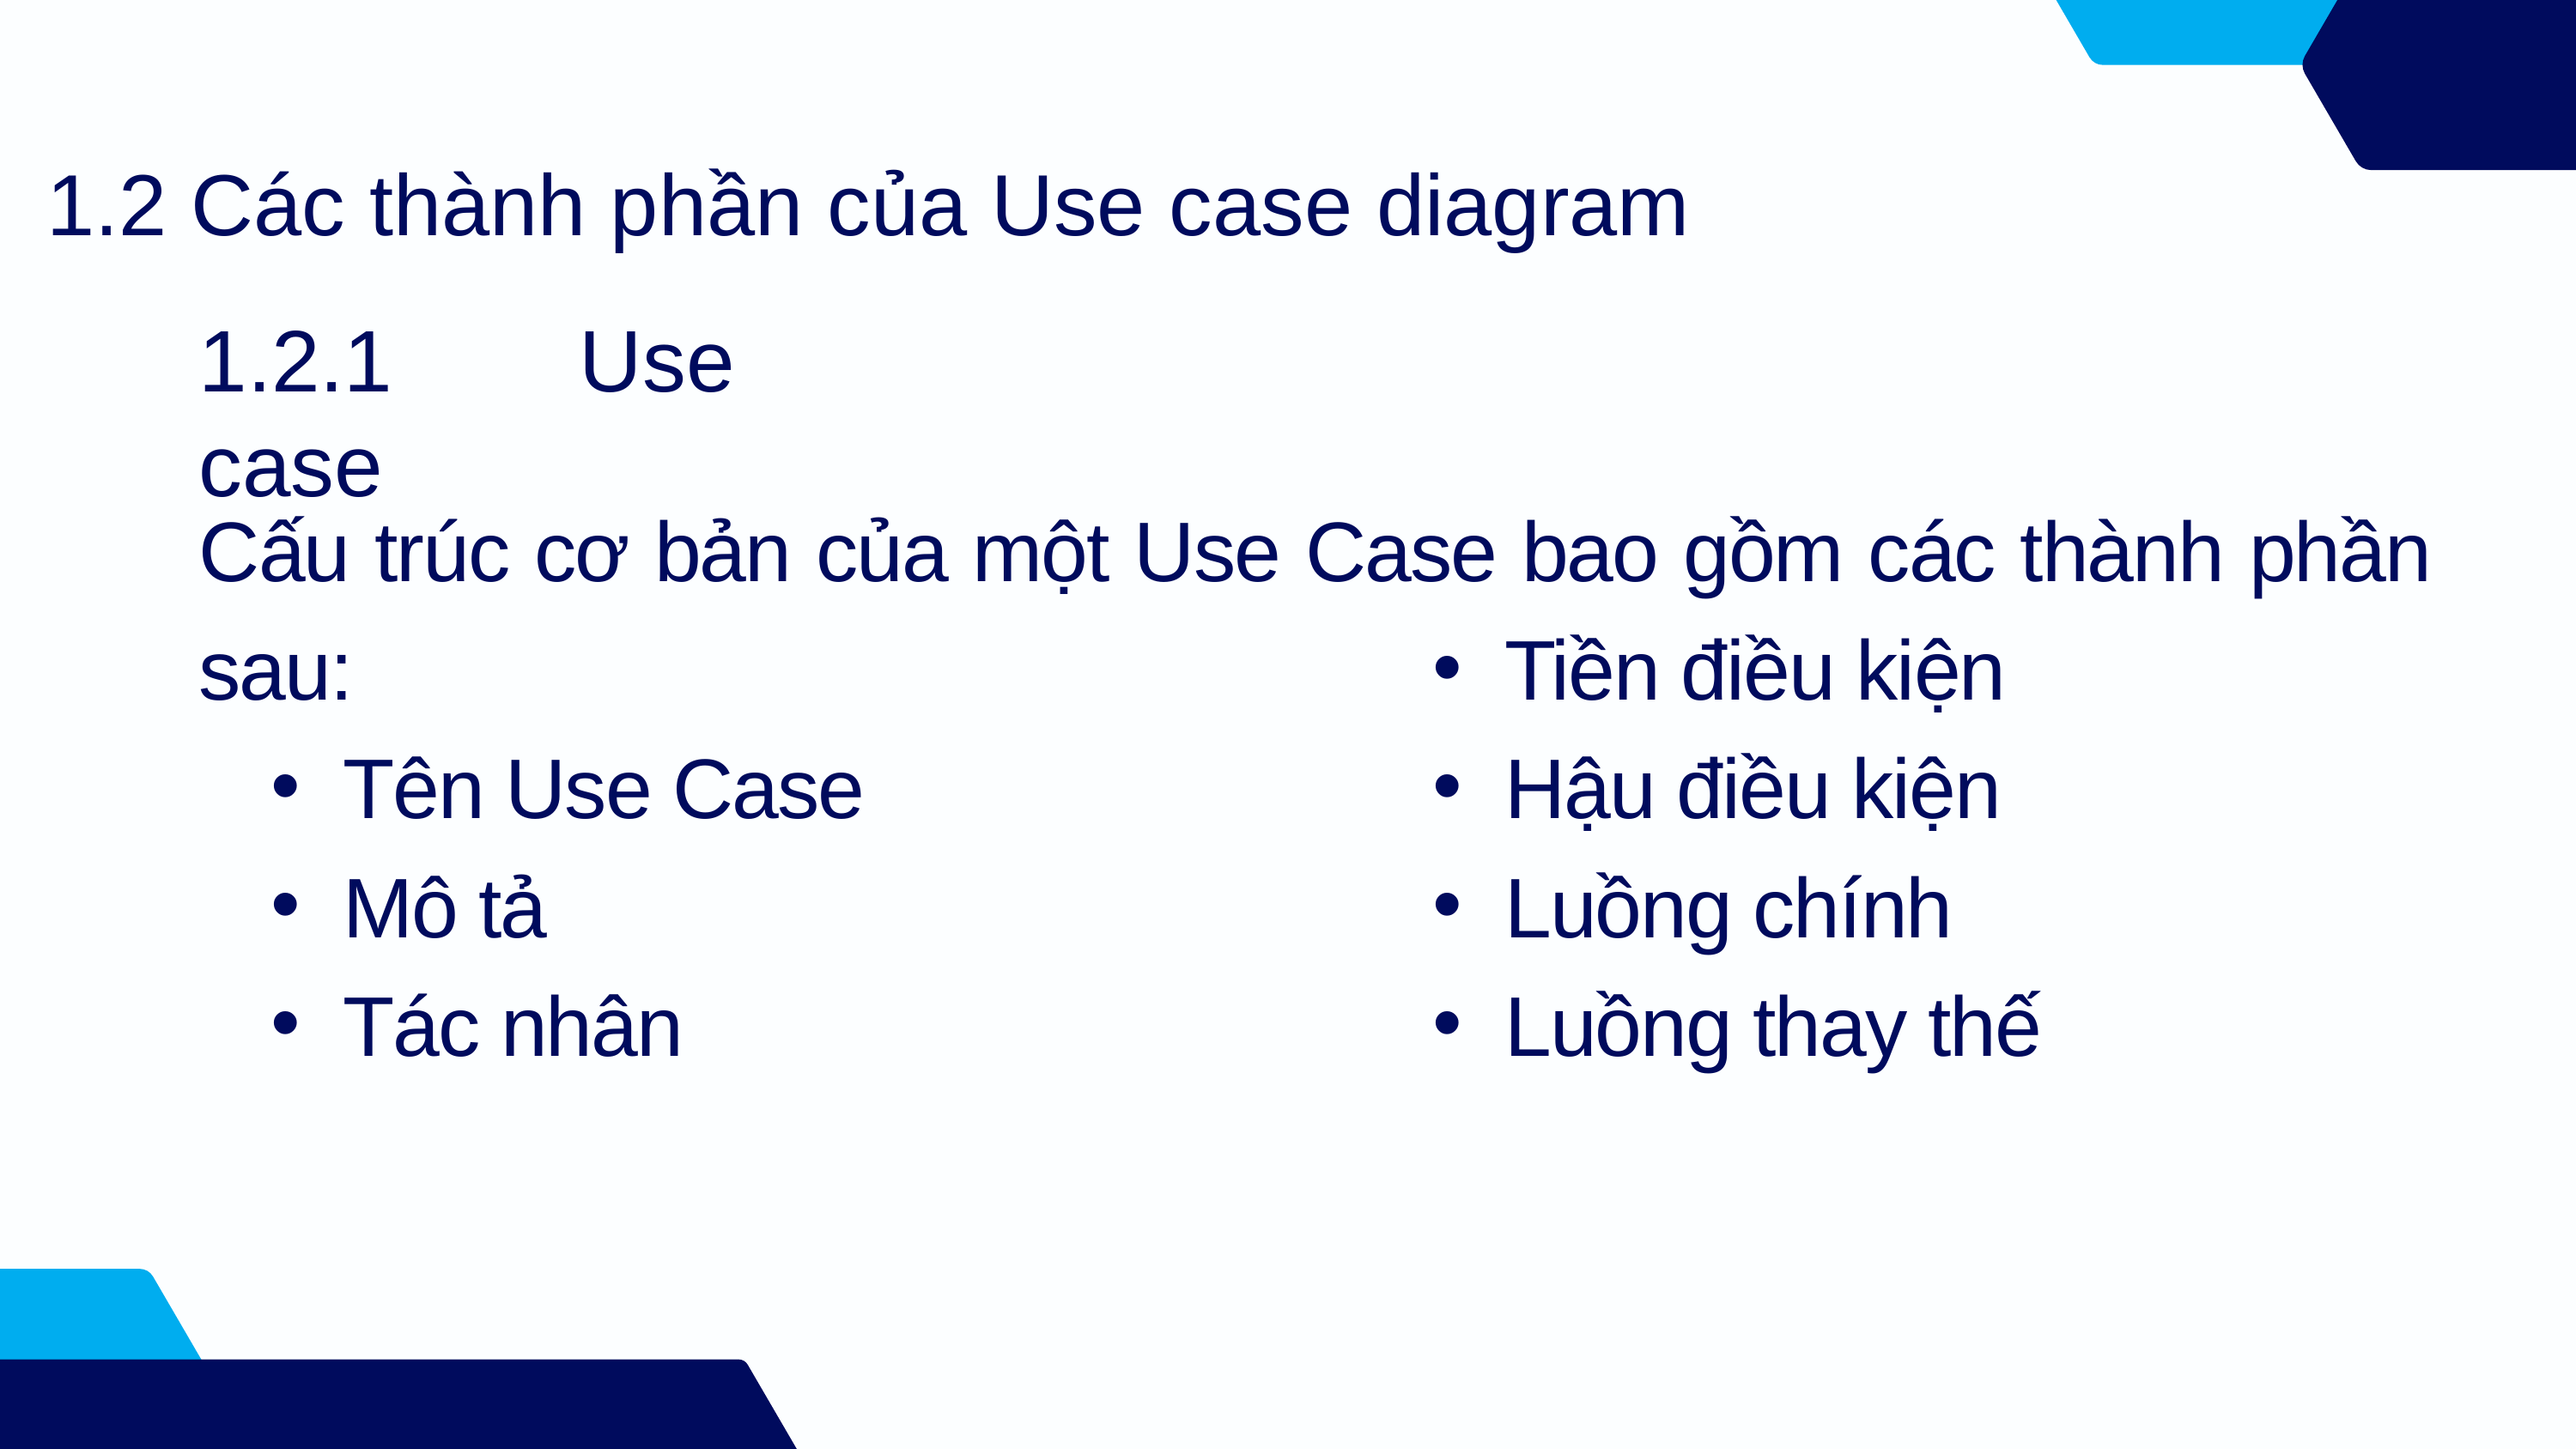

1.2 Các thành phần của Use case diagram
1.2.1 Use case

Cấu trúc cơ bản của một Use Case bao gồm các thành phần sau:
Tên Use Case
Mô tả
Tác nhân

Tiền điều kiện
Hậu điều kiện
Luồng chính
Luồng thay thế